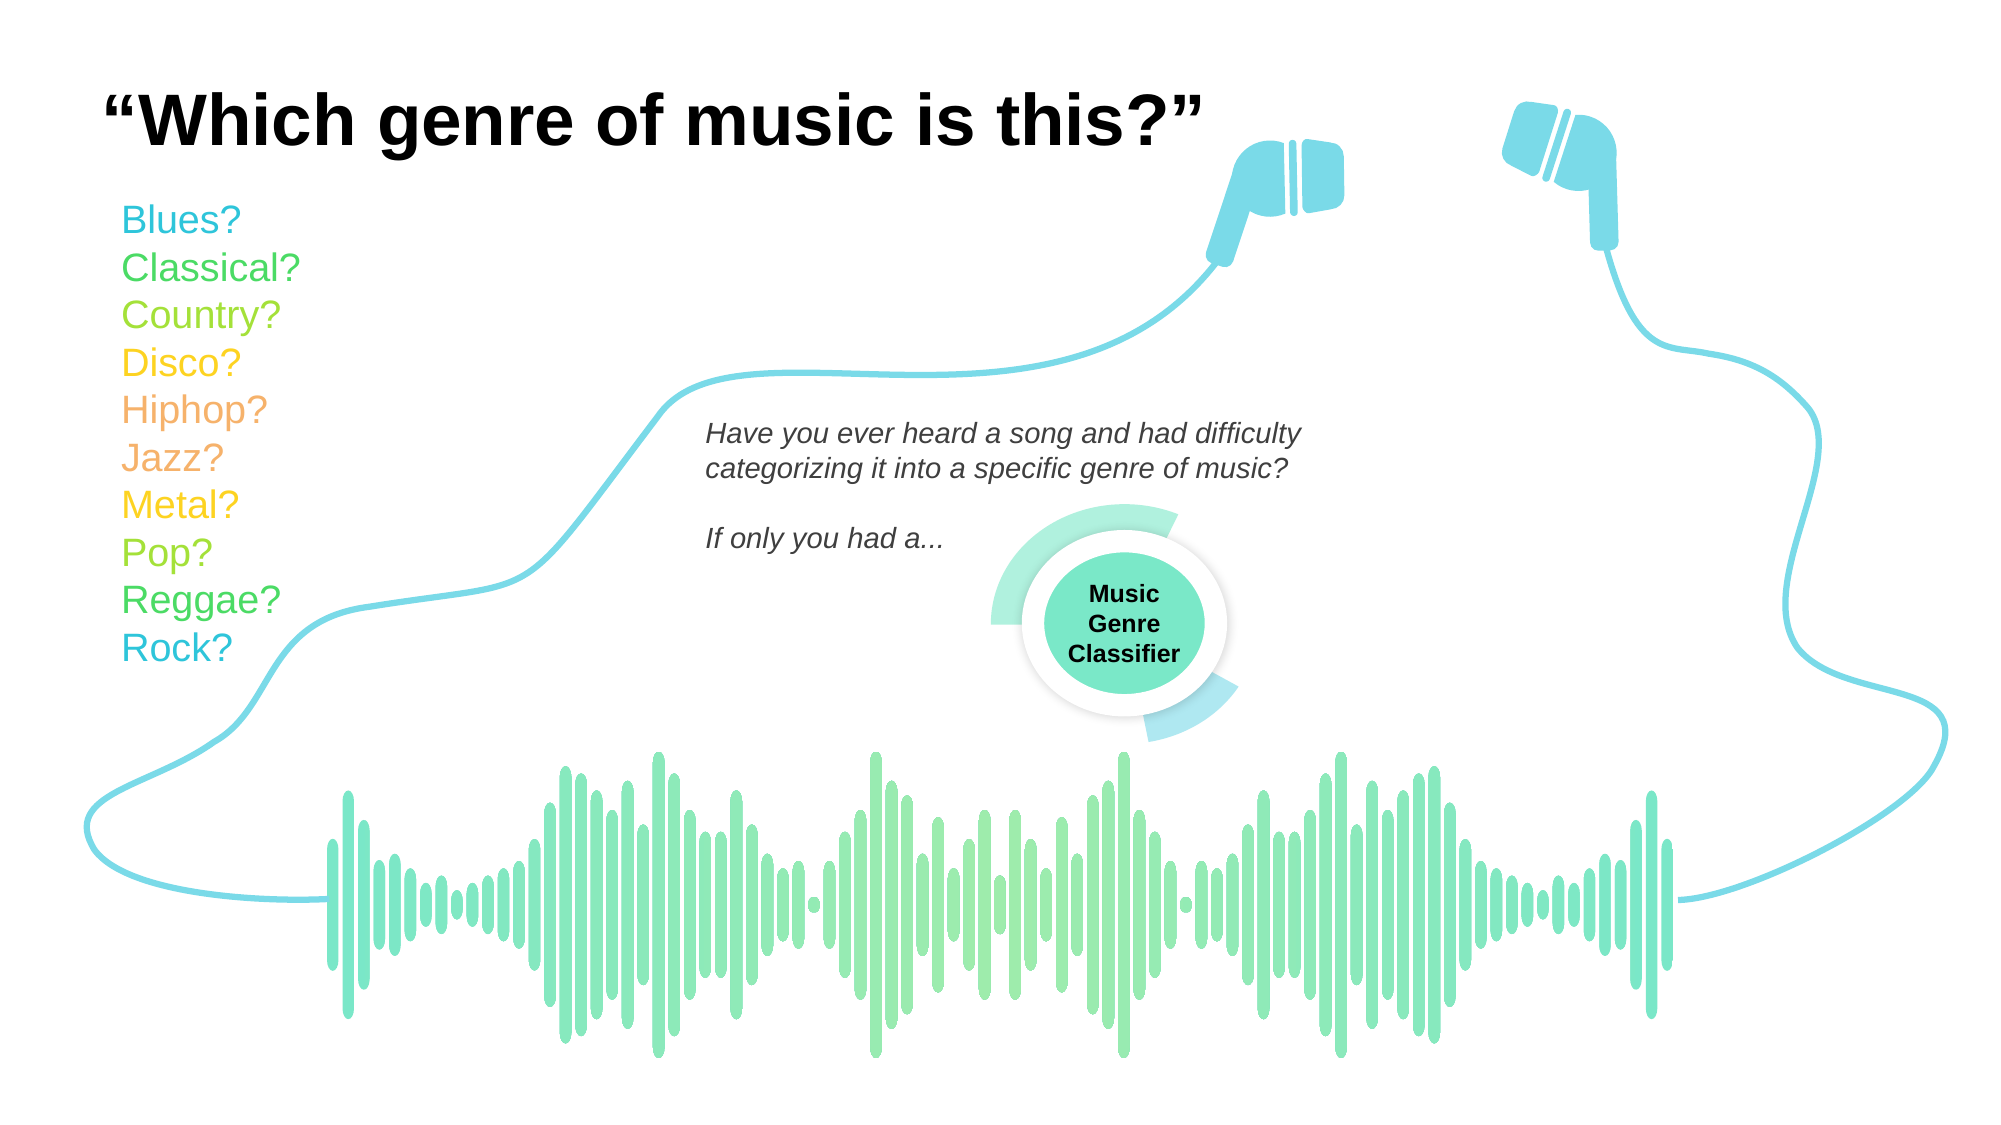

“Which genre of music is this?”

Blues?
Classical?
Country?
Disco?
Hiphop?
Jazz?
Metal?
Pop?
Reggae?
Rock?

Have you ever heard a song and had difficulty categorizing it into a specific genre of music?

If only you had a...

Music Genre Classifier